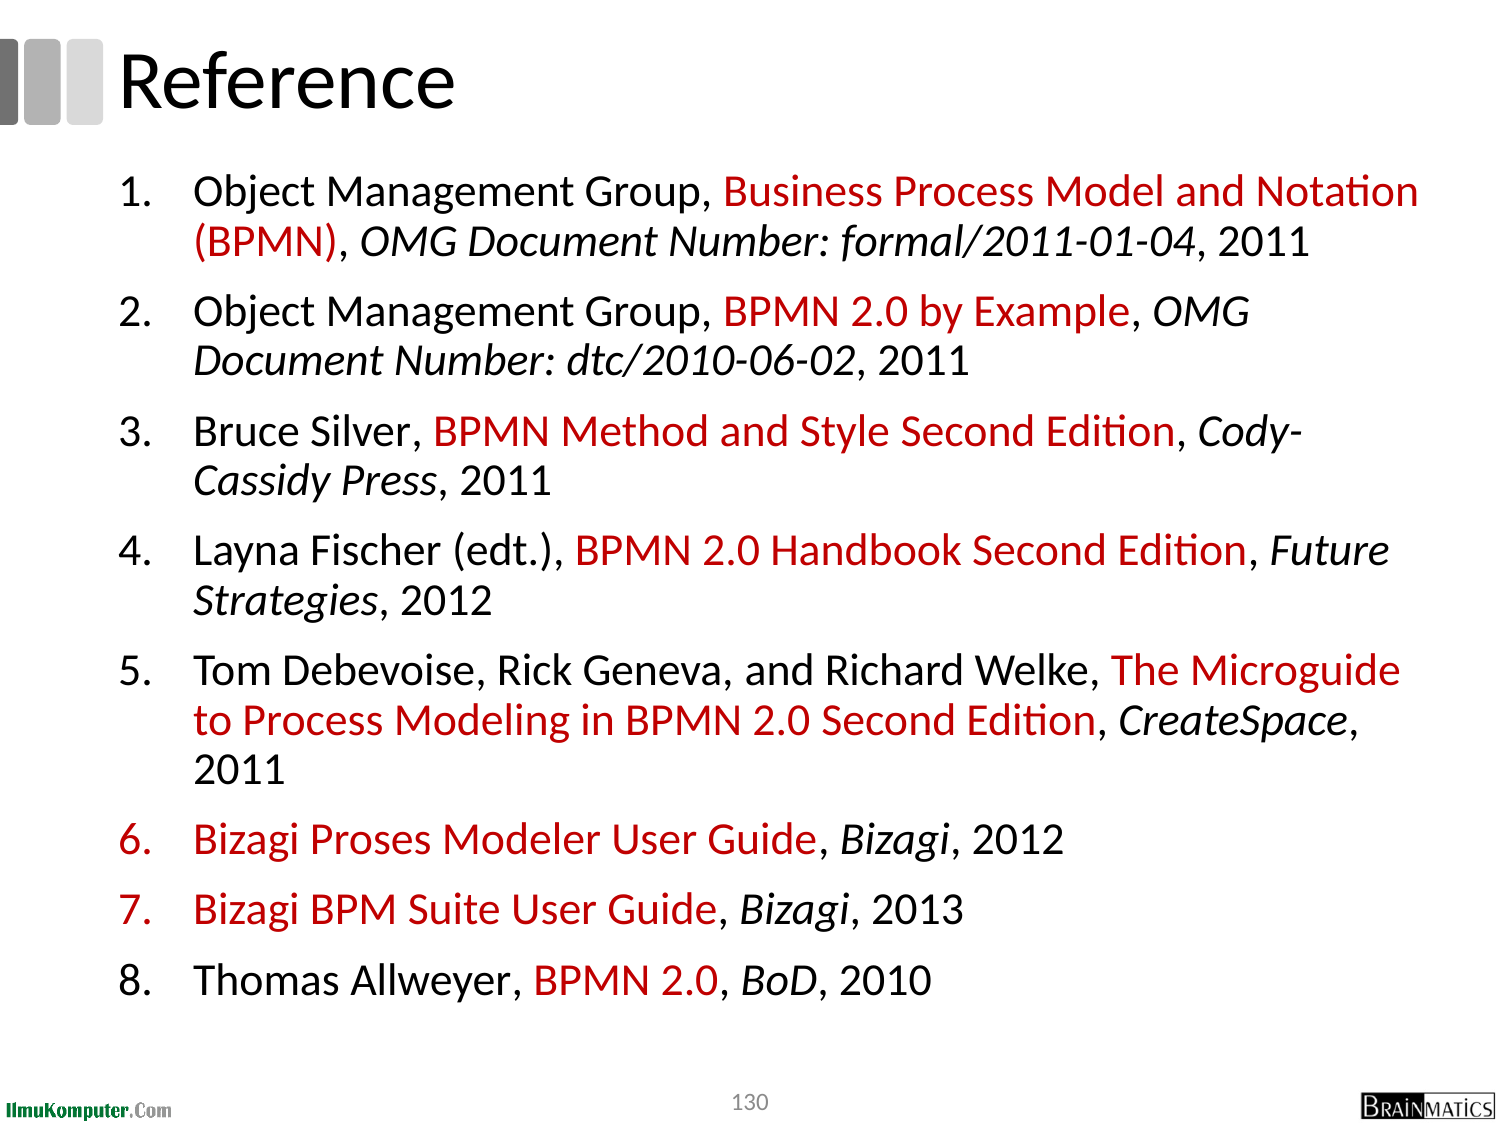

# Reference
Object Management Group, Business Process Model and Notation (BPMN), OMG Document Number: formal/2011-01-04, 2011
Object Management Group, BPMN 2.0 by Example, OMG Document Number: dtc/2010-06-02, 2011
Bruce Silver, BPMN Method and Style Second Edition, Cody-Cassidy Press, 2011
Layna Fischer (edt.), BPMN 2.0 Handbook Second Edition, Future Strategies, 2012
Tom Debevoise, Rick Geneva, and Richard Welke, The Microguide to Process Modeling in BPMN 2.0 Second Edition, CreateSpace, 2011
Bizagi Proses Modeler User Guide, Bizagi, 2012
Bizagi BPM Suite User Guide, Bizagi, 2013
Thomas Allweyer, BPMN 2.0, BoD, 2010
130